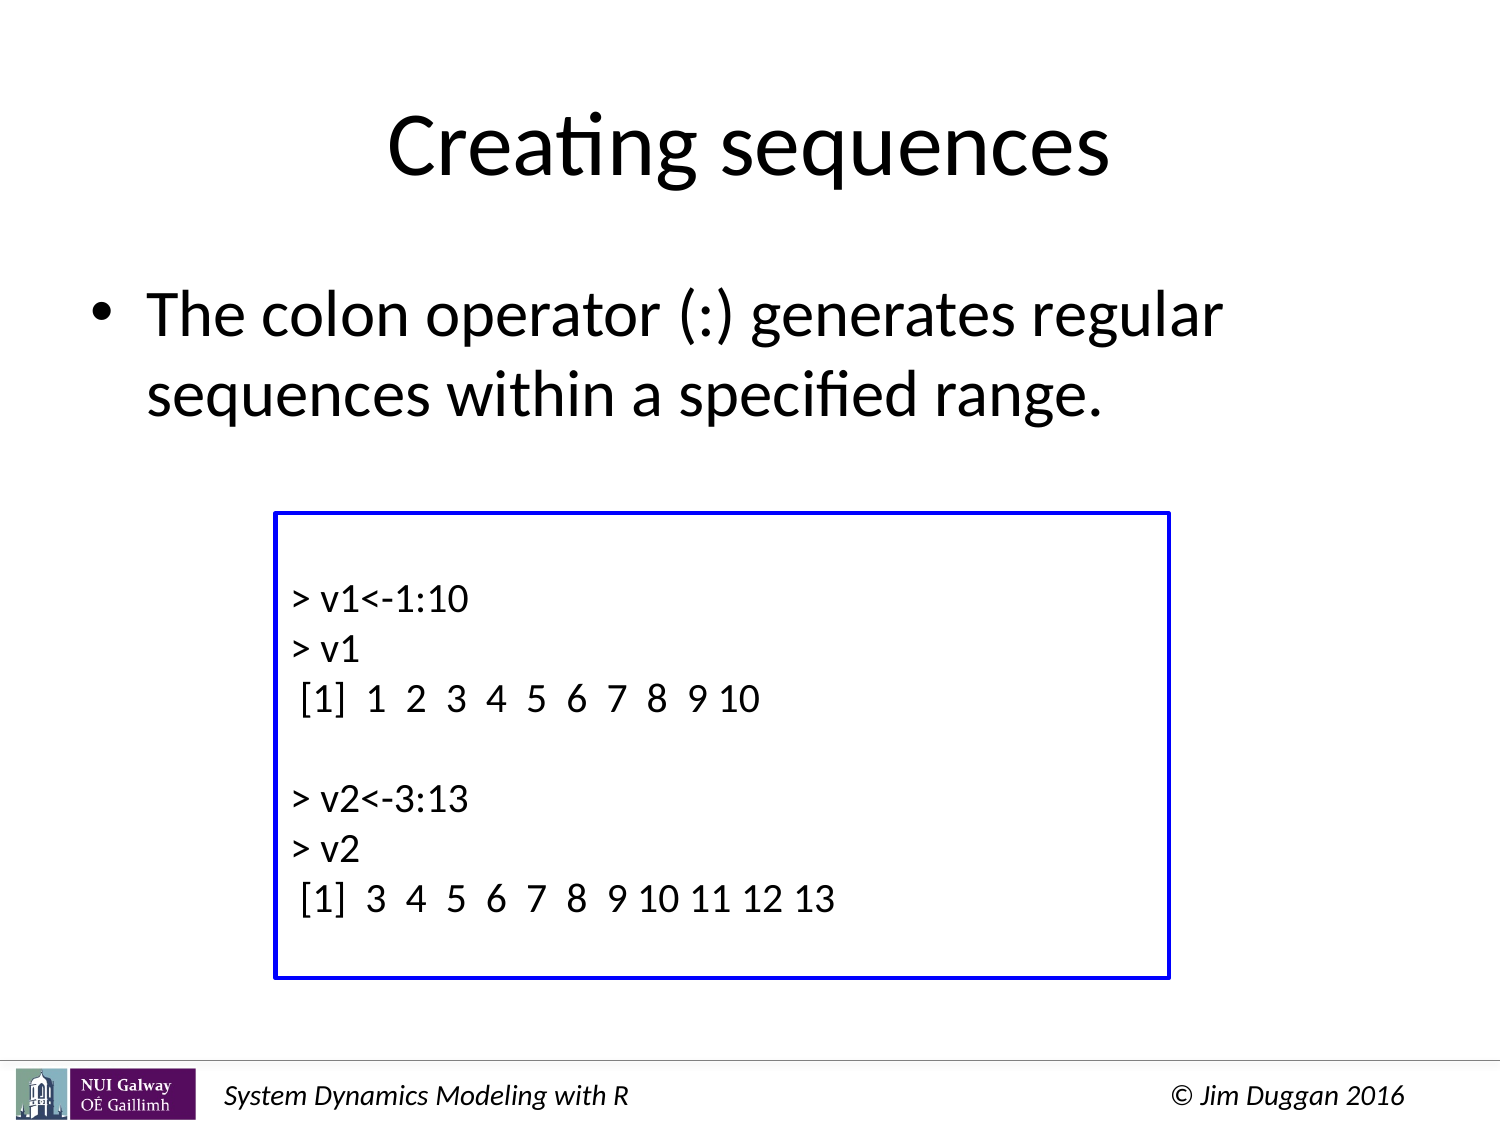

# Creating sequences
The colon operator (:) generates regular sequences within a specified range.

> v1<-1:10
> v1
 [1]  1  2  3  4  5  6  7  8  9 10

> v2<-3:13
> v2
 [1]  3  4  5  6  7  8  9 10 11 12 13